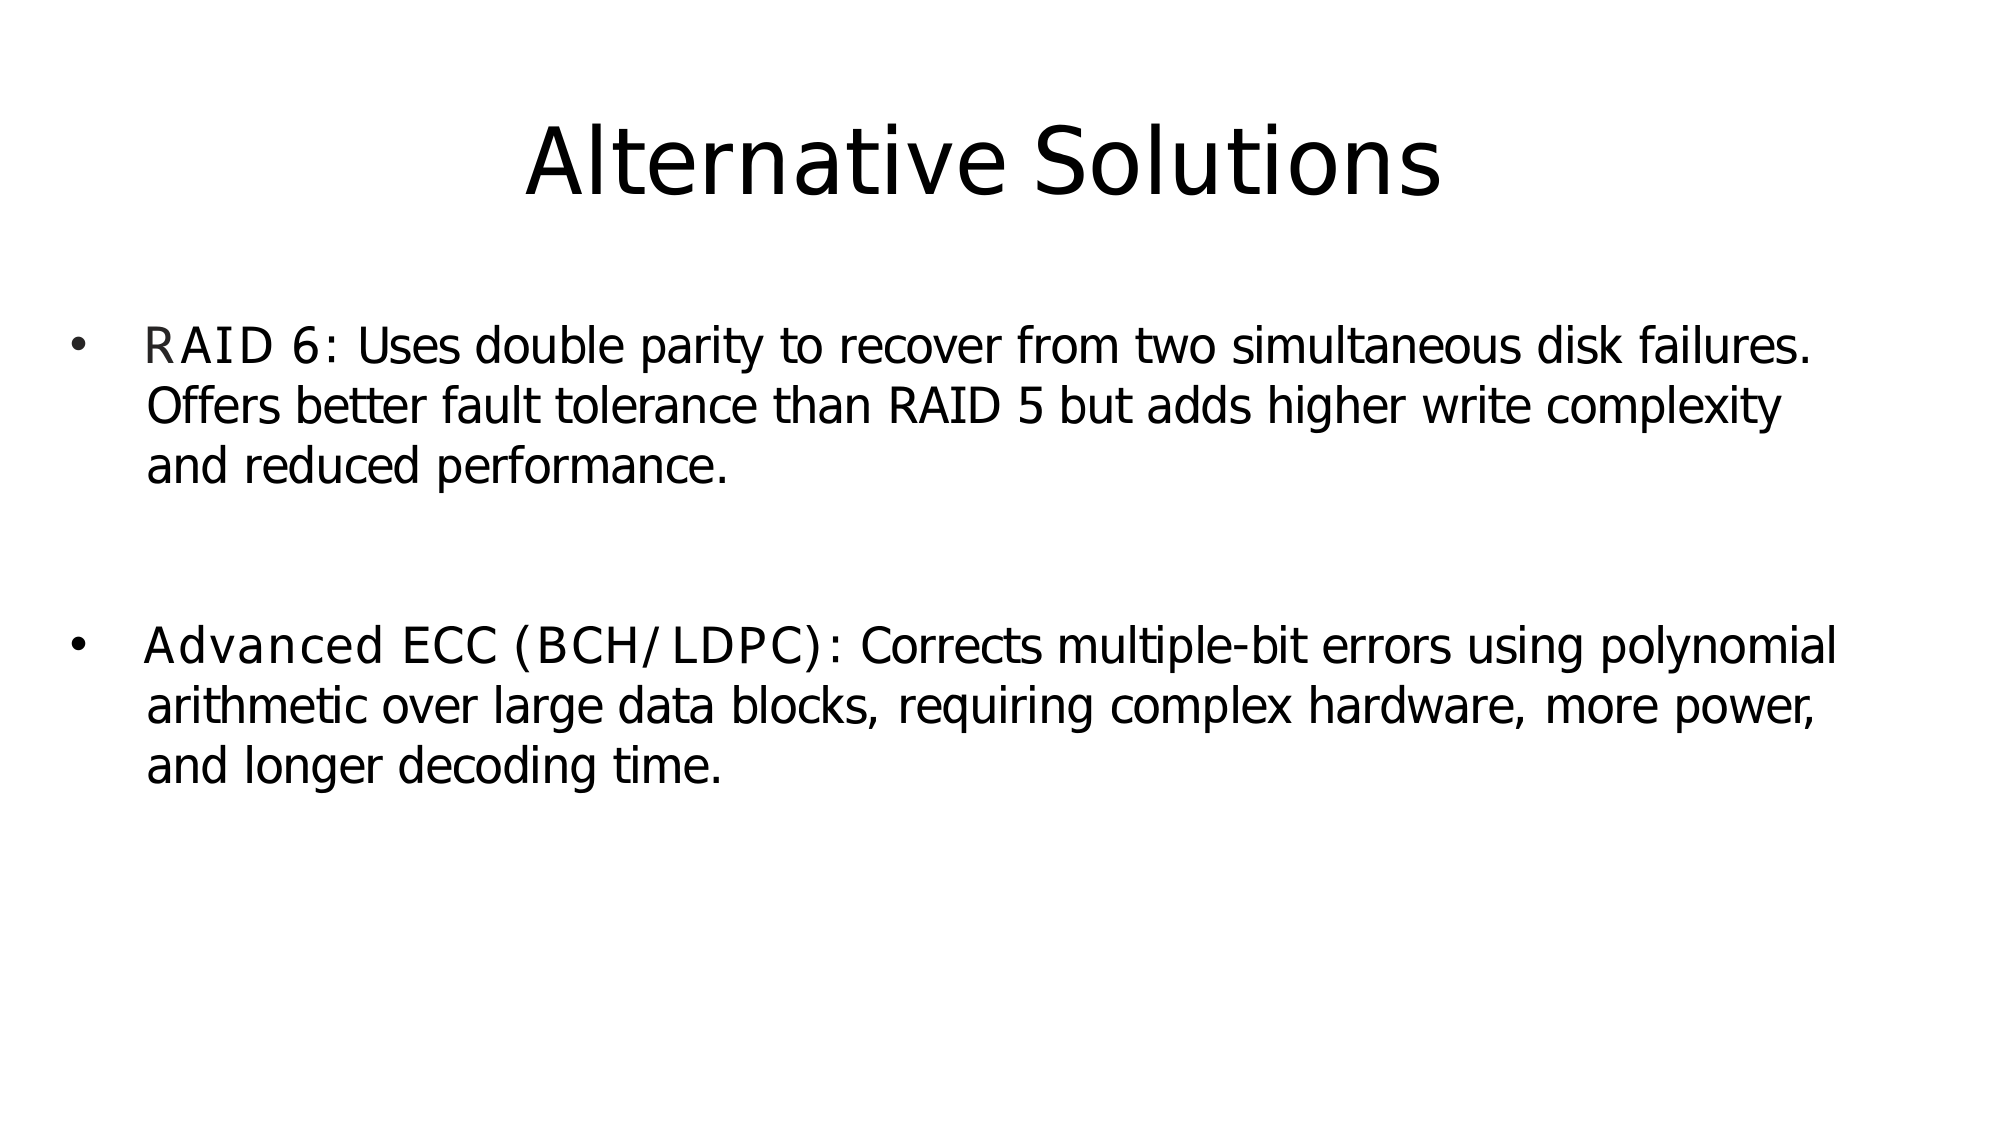

Alternative Solutions

RAID 6: Uses double parity to recover from two simultaneous disk failures.
     Offers better fault tolerance than RAID 5 but adds higher write complexity
     and reduced performance.

Advanced ECC (BCH/LDPC): Corrects multiple-bit errors using polynomial
     arithmetic over large data blocks, requiring complex hardware, more power,
     and longer decoding time.